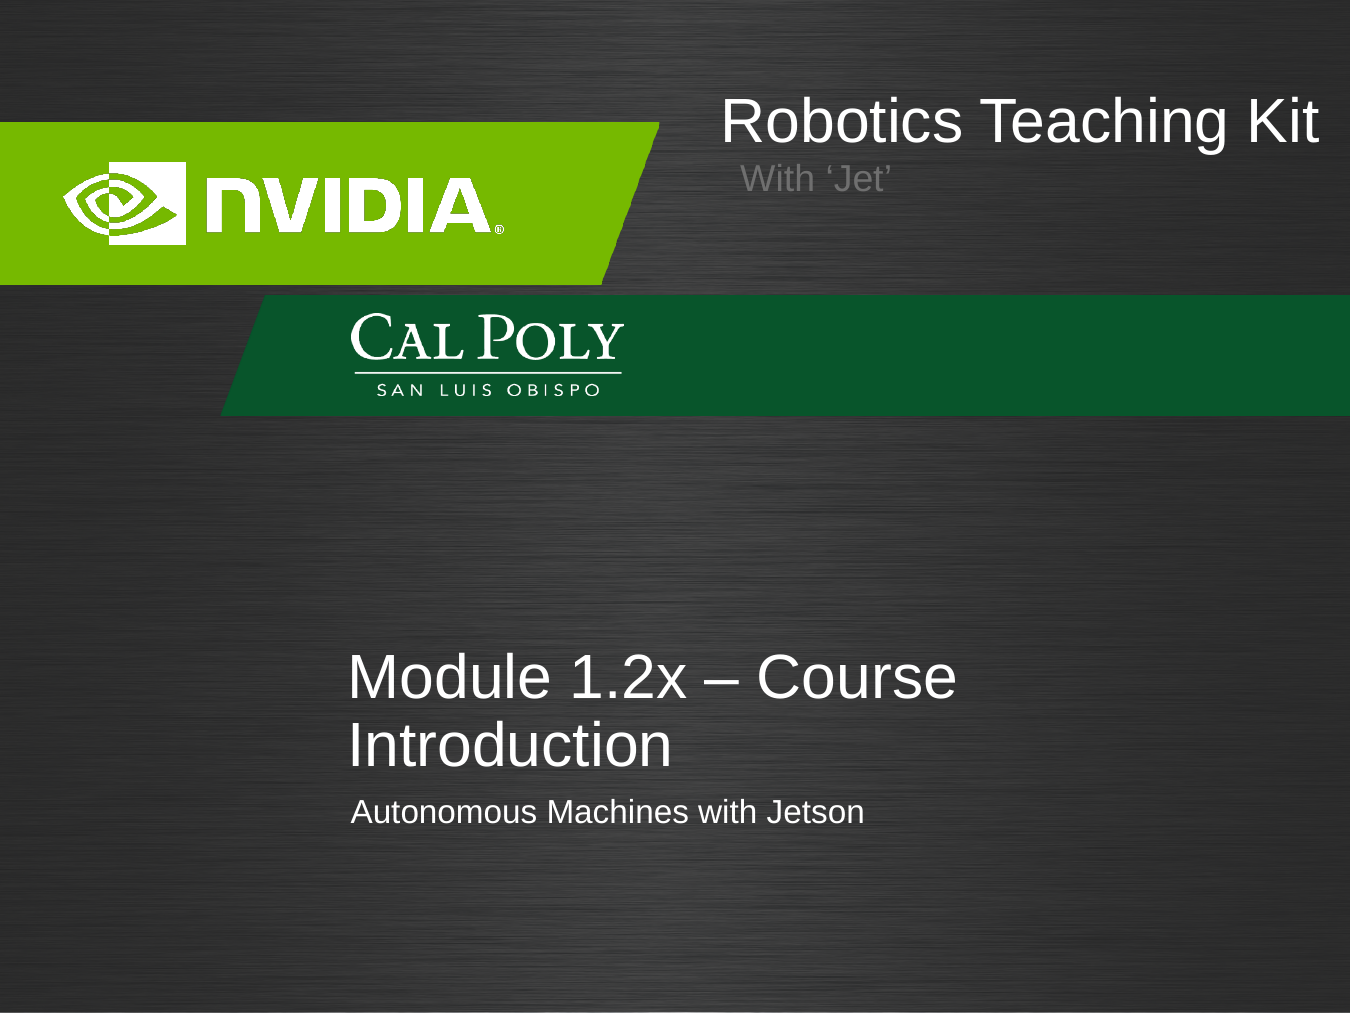

# ​Module 1.2x – Course Introduction
Autonomous Machines with Jetson